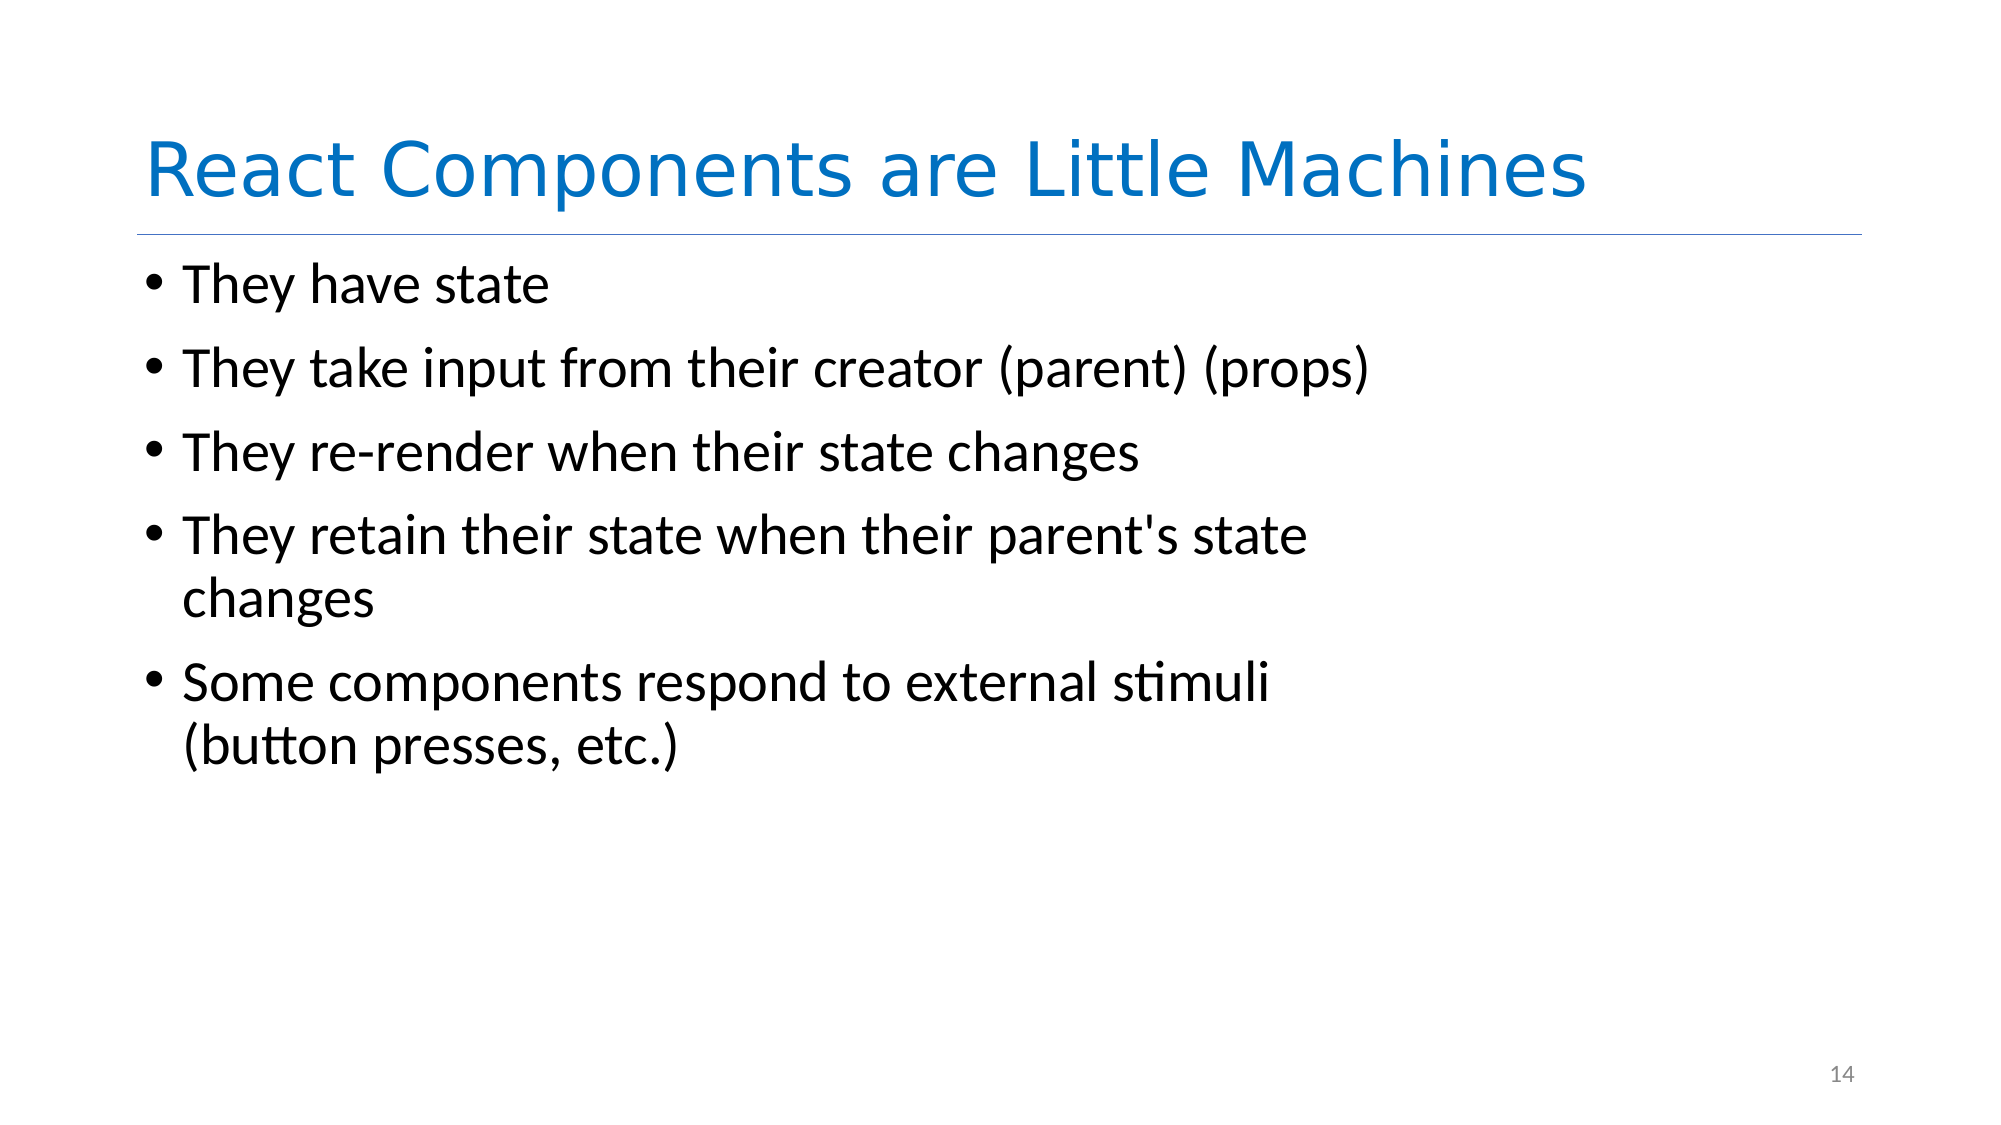

# React Components are Little Machines
They have state
They take input from their creator (parent) (props)
They re-render when their state changes
They retain their state when their parent's state changes
Some components respond to external stimuli (button presses, etc.)

14